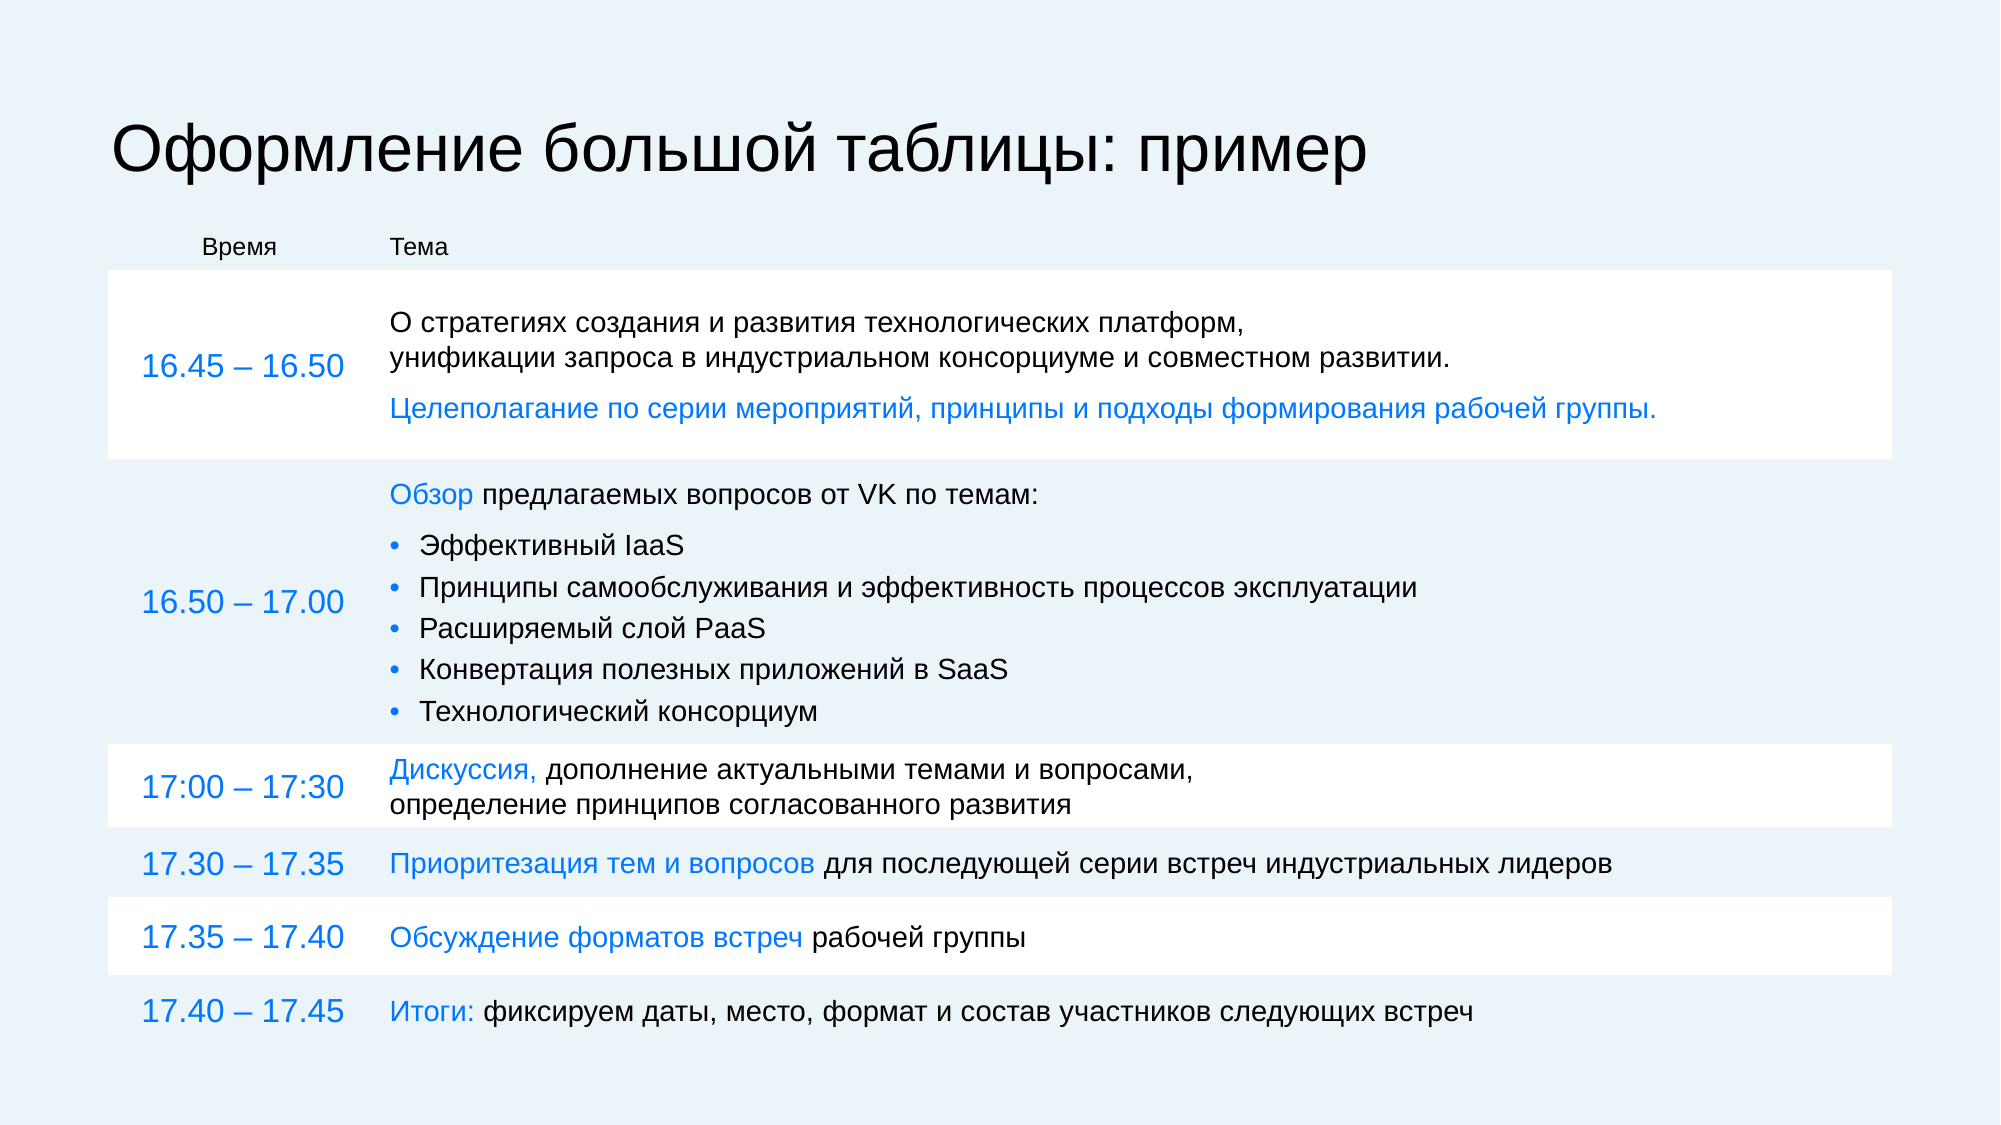

# Оформление большой таблицы: пример
| Время | Тема |
| --- | --- |
| 16.45 – 16.50 | О стратегиях создания и развития технологических платформ, унификации запроса в индустриальном консорциуме и совместном развитии. Целеполагание по серии мероприятий, принципы и подходы формирования рабочей группы. |
| 16.50 – 17.00 | Обзор предлагаемых вопросов от VK по темам: Эффективный IaaS Принципы самообслуживания и эффективность процессов эксплуатации Расширяемый слой PaaS Конвертация полезных приложений в SaaS Технологический консорциум |
| 17:00 – 17:30 | Дискуссия, дополнение актуальными темами и вопросами, определение принципов согласованного развития |
| 17.30 – 17.35 | Приоритезация тем и вопросов для последующей серии встреч индустриальных лидеров |
| 17.35 – 17.40 | Обсуждение форматов встреч рабочей группы |
| 17.40 – 17.45 | Итоги: фиксируем даты, место, формат и состав участников следующих встреч |